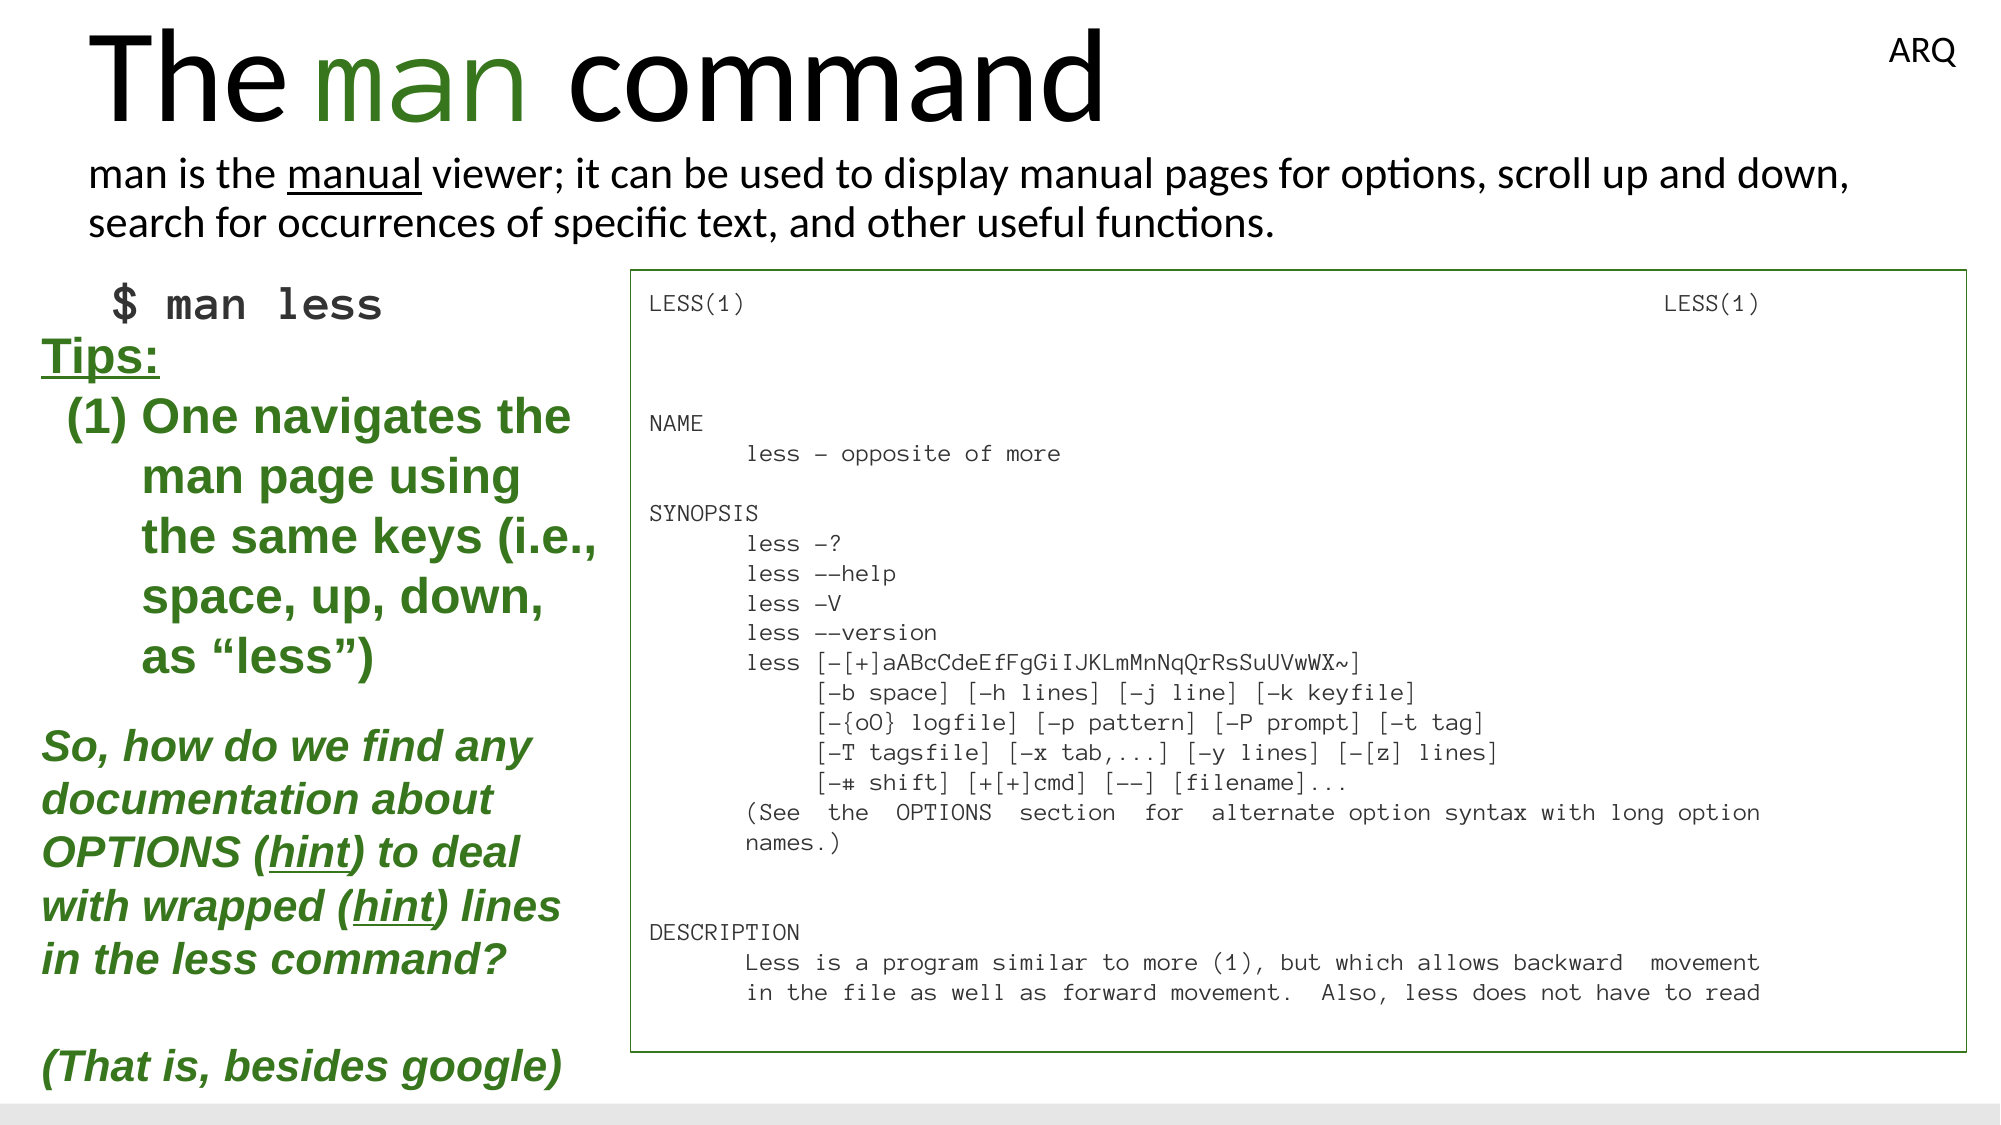

ARQ
# The man command
man is the manual viewer; it can be used to display manual pages for options, scroll up and down, search for occurrences of specific text, and other useful functions.
$ man less
LESS(1)                                                                   LESS(1)

NAME
       less - opposite of more

SYNOPSIS
       less -?
       less --help
       less -V
       less --version
       less [-[+]aABcCdeEfFgGiIJKLmMnNqQrRsSuUVwWX~]
            [-b space] [-h lines] [-j line] [-k keyfile]
            [-{oO} logfile] [-p pattern] [-P prompt] [-t tag]
            [-T tagsfile] [-x tab,...] [-y lines] [-[z] lines]
            [-# shift] [+[+]cmd] [--] [filename]...
       (See  the  OPTIONS  section  for  alternate option syntax with long option
       names.)

DESCRIPTION
       Less is a program similar to more (1), but which allows backward  movement
       in the file as well as forward movement.  Also, less does not have to read

Tips:
One navigates the man page using the same keys (i.e., space, up, down, as “less”)
So, how do we find any documentation about OPTIONS (hint) to deal with wrapped (hint) lines in the less command?

(That is, besides google)